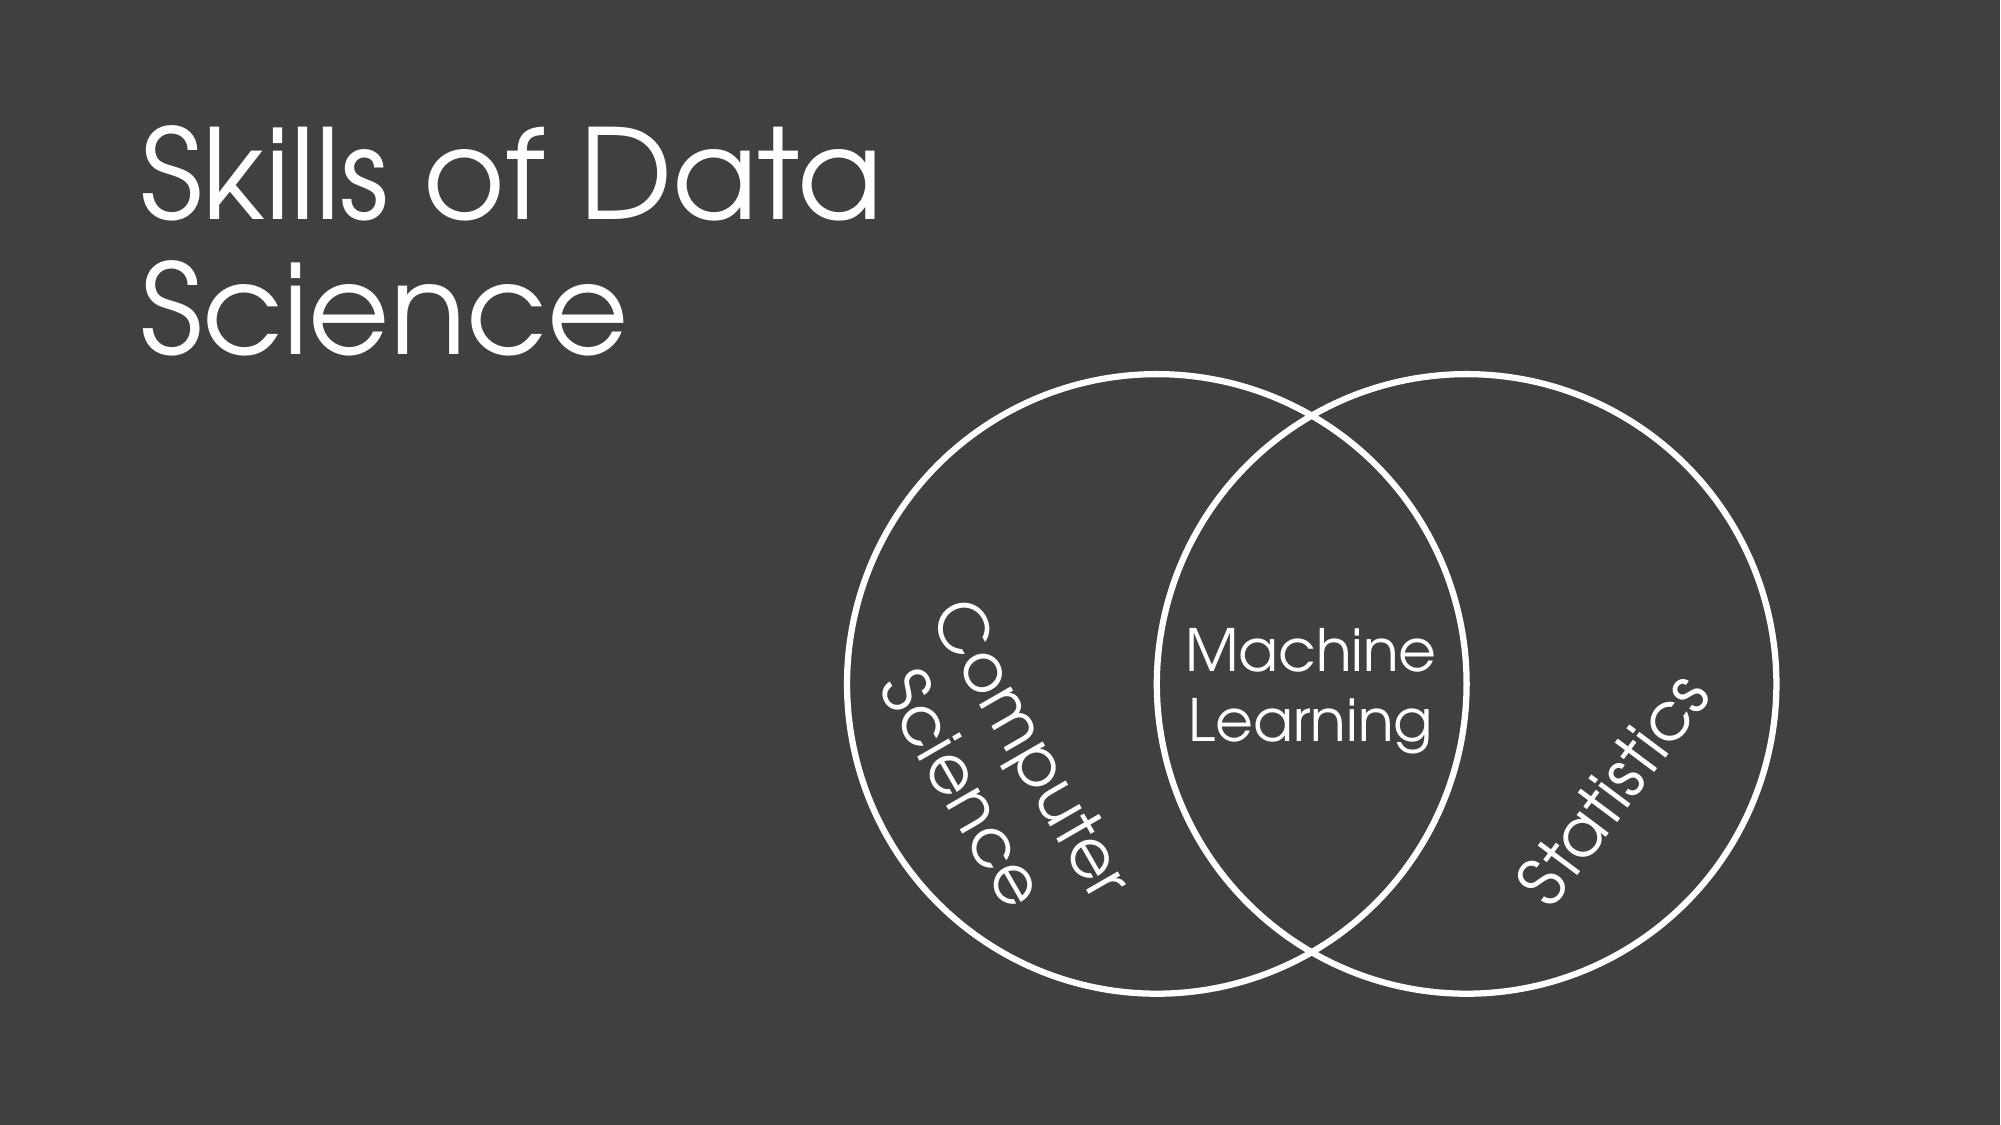

Domain
Expertise
# Skills of Data Science

Computer
Science

Statistics
Machine
Learning